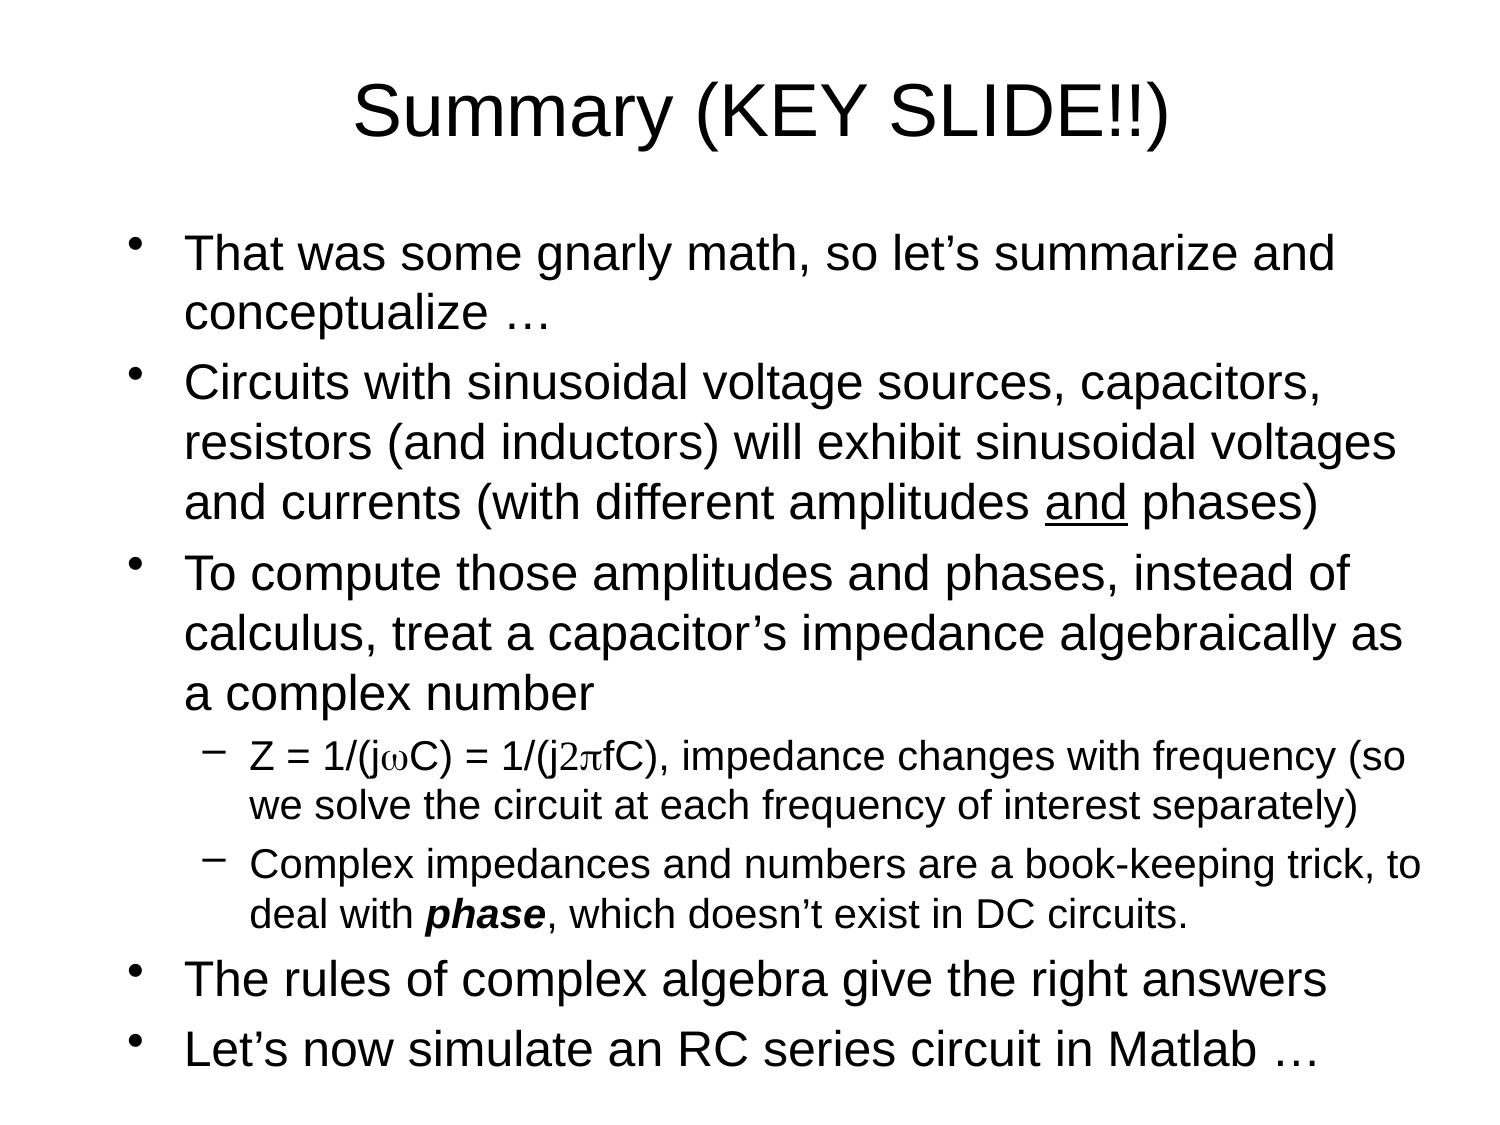

# Summary (KEY SLIDE!!)
That was some gnarly math, so let’s summarize and conceptualize …
Circuits with sinusoidal voltage sources, capacitors, resistors (and inductors) will exhibit sinusoidal voltages and currents (with different amplitudes and phases)
To compute those amplitudes and phases, instead of calculus, treat a capacitor’s impedance algebraically as a complex number
Z = 1/(jωC) = 1/(j2πfC), impedance changes with frequency (so we solve the circuit at each frequency of interest separately)
Complex impedances and numbers are a book-keeping trick, to deal with phase, which doesn’t exist in DC circuits.
The rules of complex algebra give the right answers
Let’s now simulate an RC series circuit in Matlab …